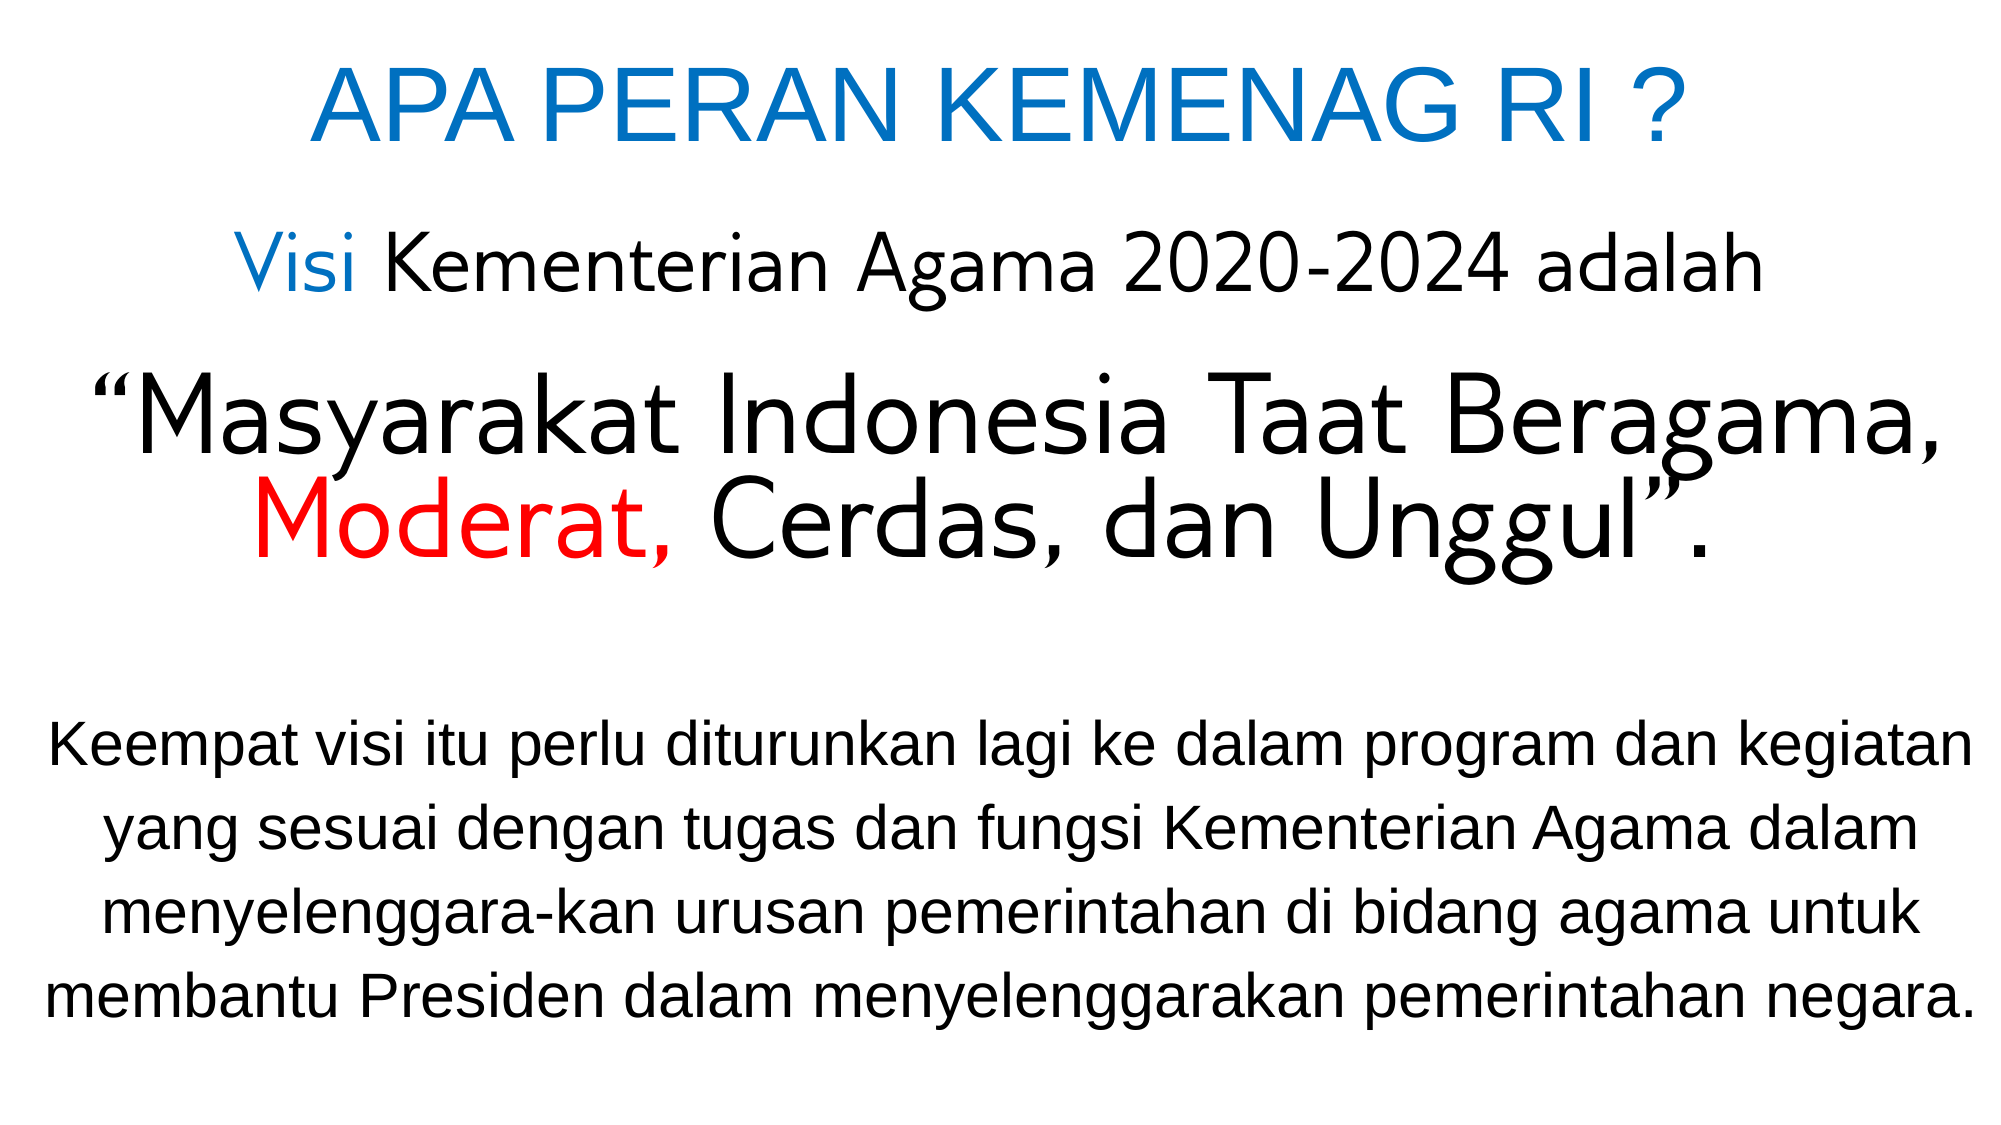

# APA PERAN KEMENAG RI ?
Visi Kementerian Agama 2020­-2024 adalah

 “Masyarakat Indonesia Taat Beragama, Moderat, Cerdas, dan Unggul”.

Keempat visi itu perlu diturunkan lagi ke dalam program dan kegiatan yang sesuai dengan tugas dan fungsi Kementerian Agama dalam menyelenggara-kan urusan pemerintahan di bidang agama untuk membantu Presiden dalam menyelenggarakan pemerintahan negara.